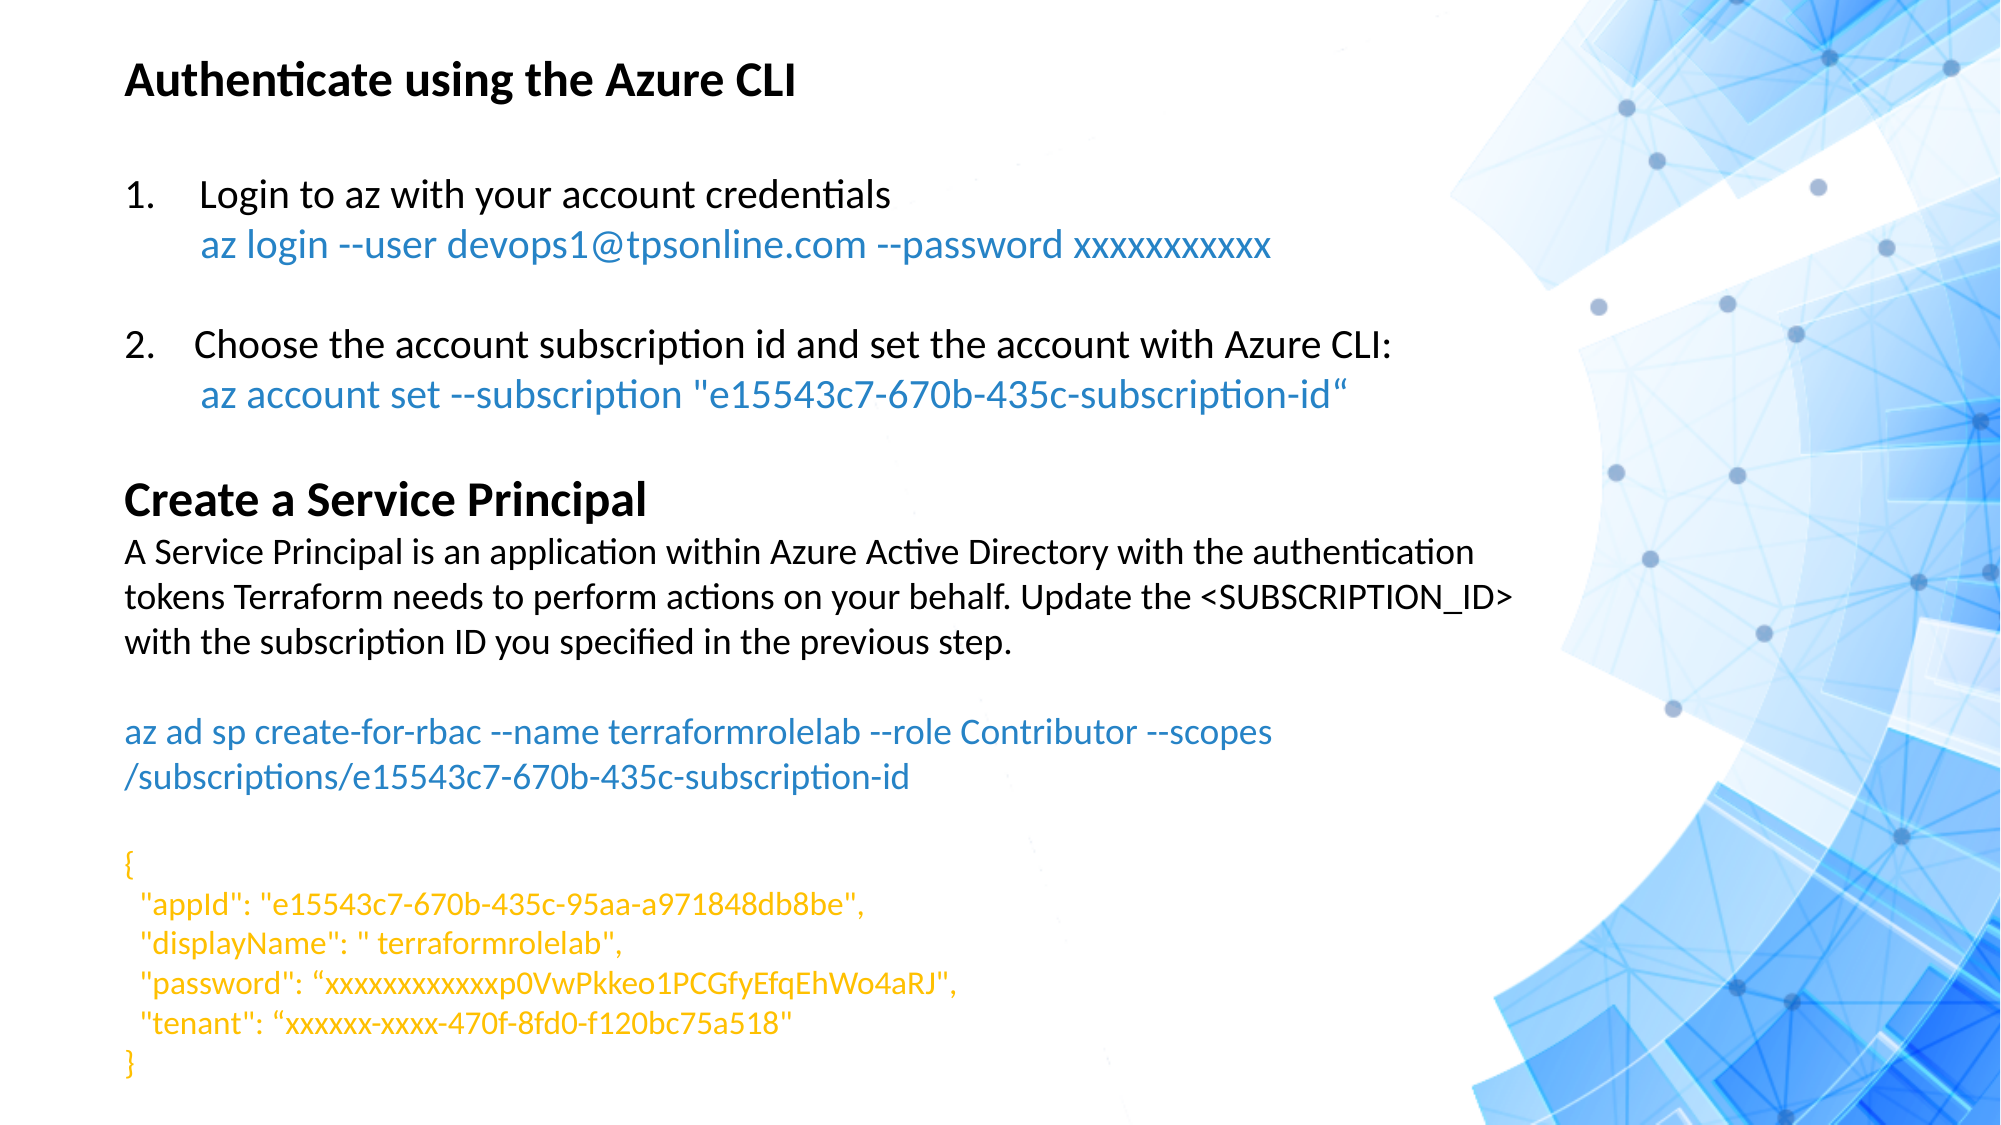

Authenticate using the Azure CLI

Login to az with your account credentials
        az login --user devops1@tpsonline.com --password xxxxxxxxxxx

2.    Choose the account subscription id and set the account with Azure CLI:
        az account set --subscription "e15543c7-670b-435c-subscription-id“

Create a Service Principal
A Service Principal is an application within Azure Active Directory with the authentication tokens Terraform needs to perform actions on your behalf. Update the <SUBSCRIPTION_ID> with the subscription ID you specified in the previous step.

az ad sp create-for-rbac --name terraformrolelab --role Contributor --scopes /subscriptions/e15543c7-670b-435c-subscription-id

{
  "appId": "e15543c7-670b-435c-95aa-a971848db8be",
  "displayName": " terraformrolelab",
  "password": “xxxxxxxxxxxxp0VwPkkeo1PCGfyEfqEhWo4aRJ",
  "tenant": “xxxxxx-xxxx-470f-8fd0-f120bc75a518"
}